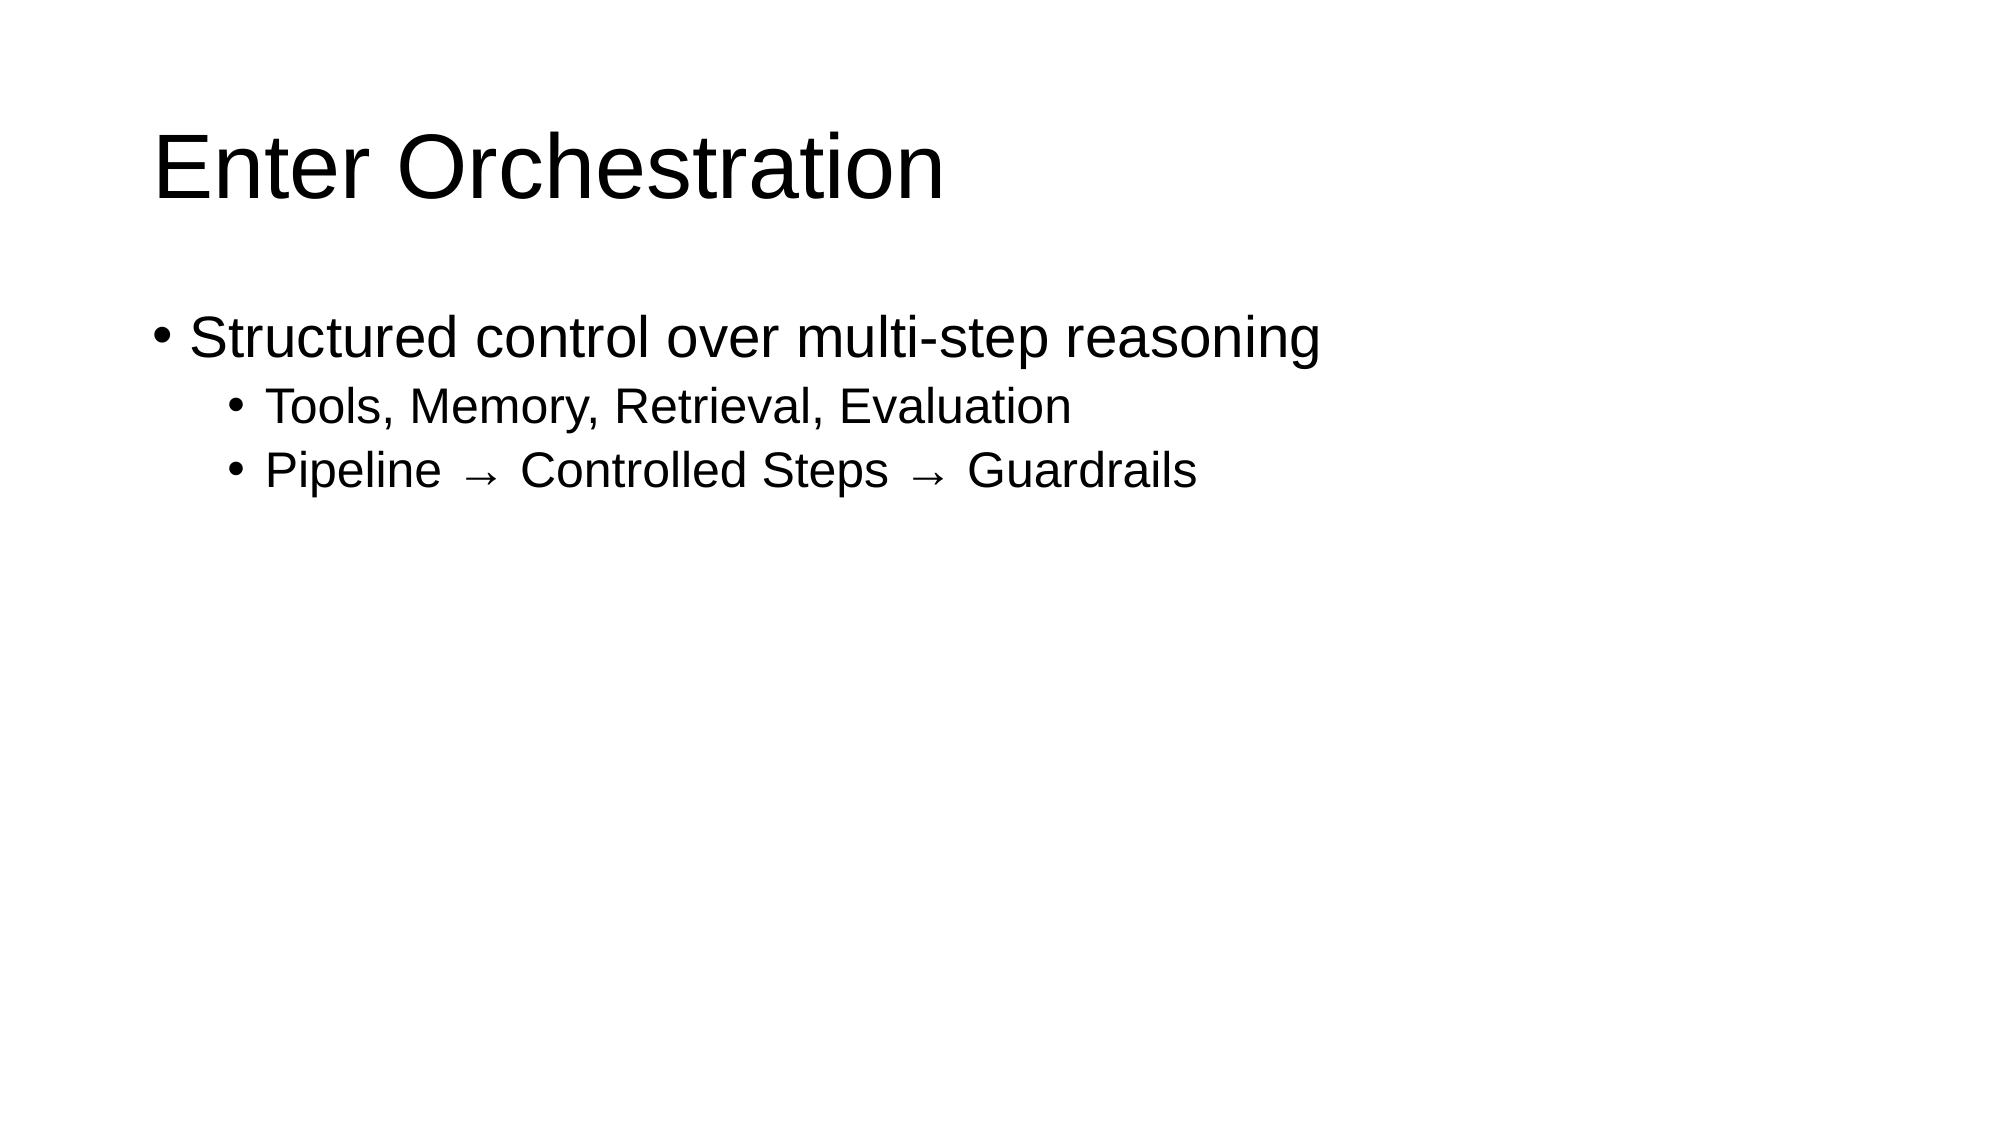

# Enter Orchestration
Structured control over multi-step reasoning
Tools, Memory, Retrieval, Evaluation
Pipeline → Controlled Steps → Guardrails